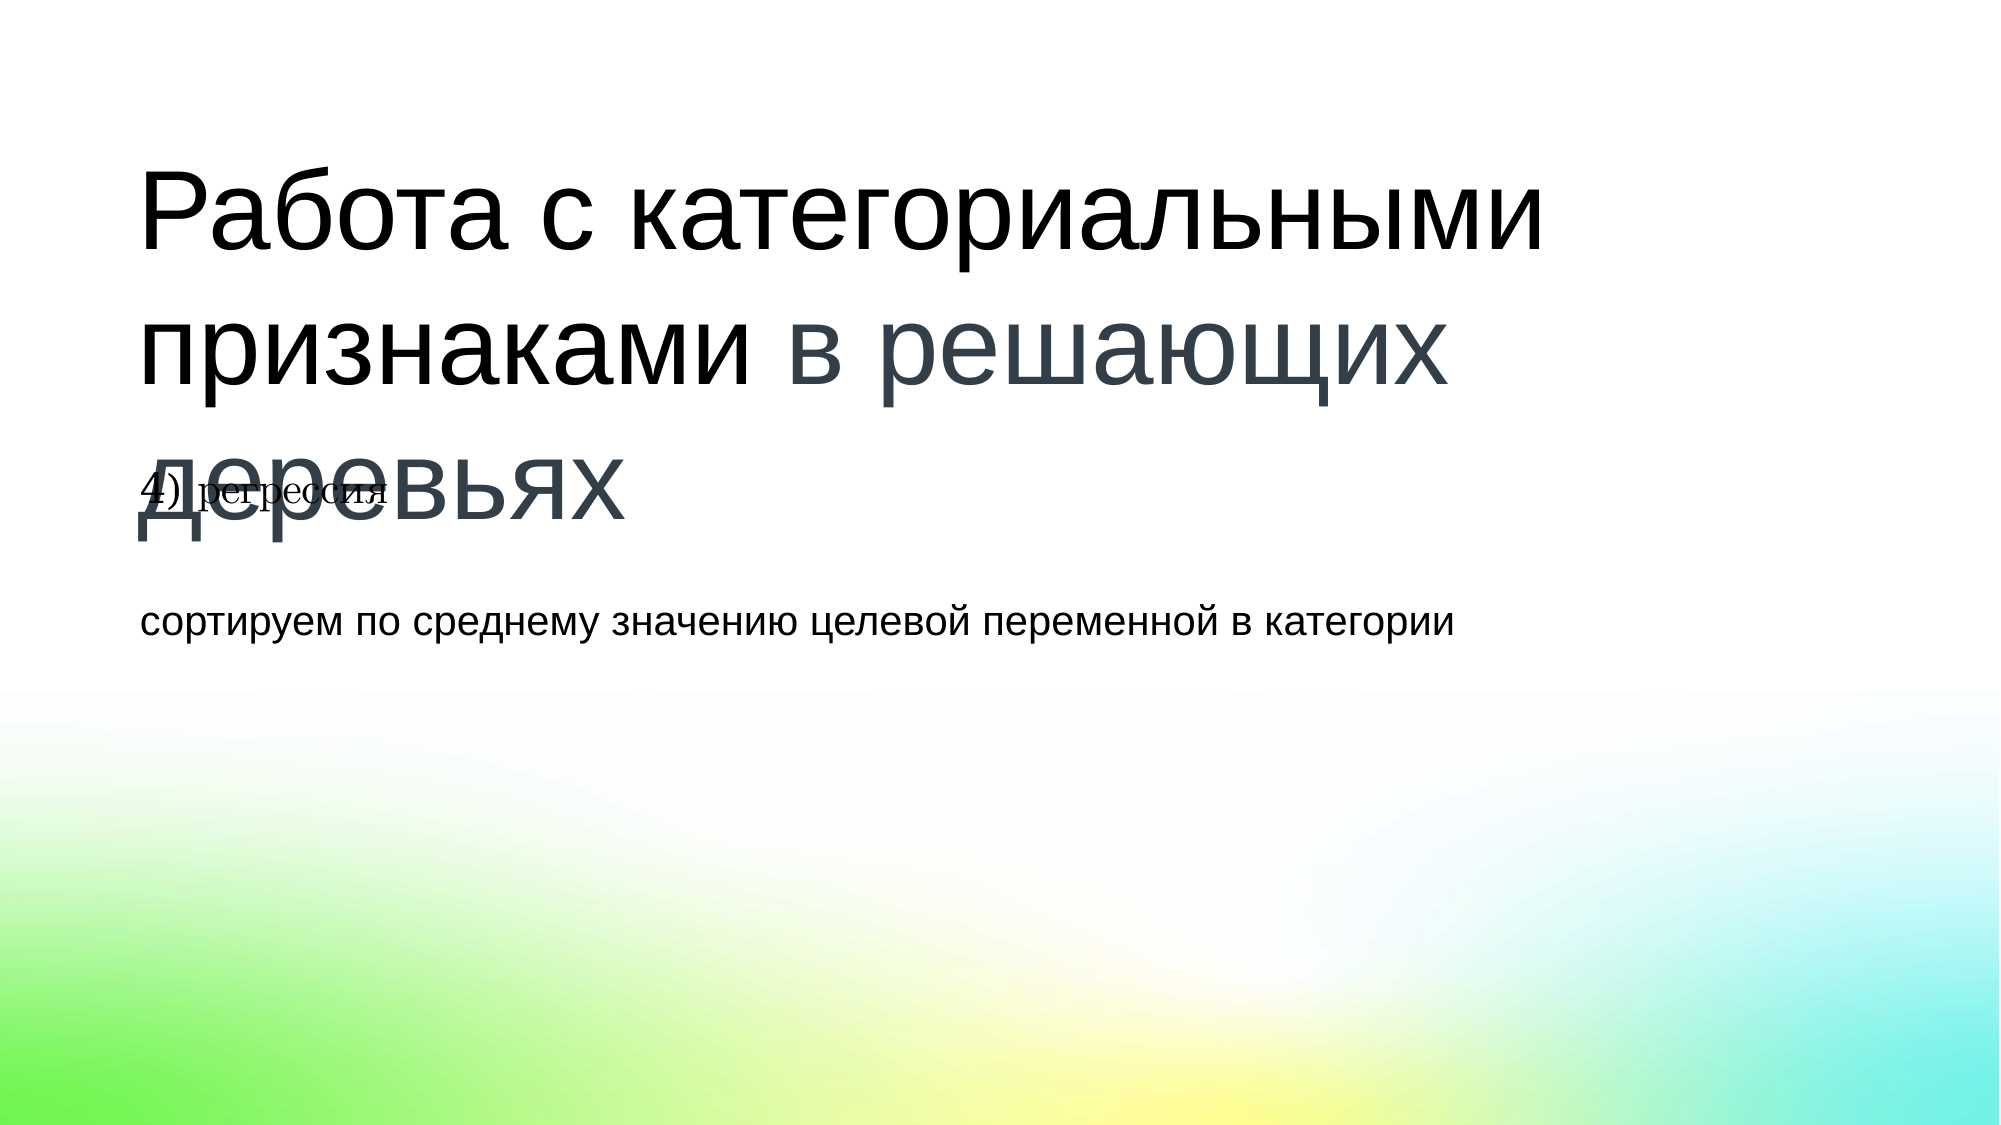

Работа с категориальными признаками в решающих деревьях

4) регрессия

сортируем по среднему значению целевой переменной в категории